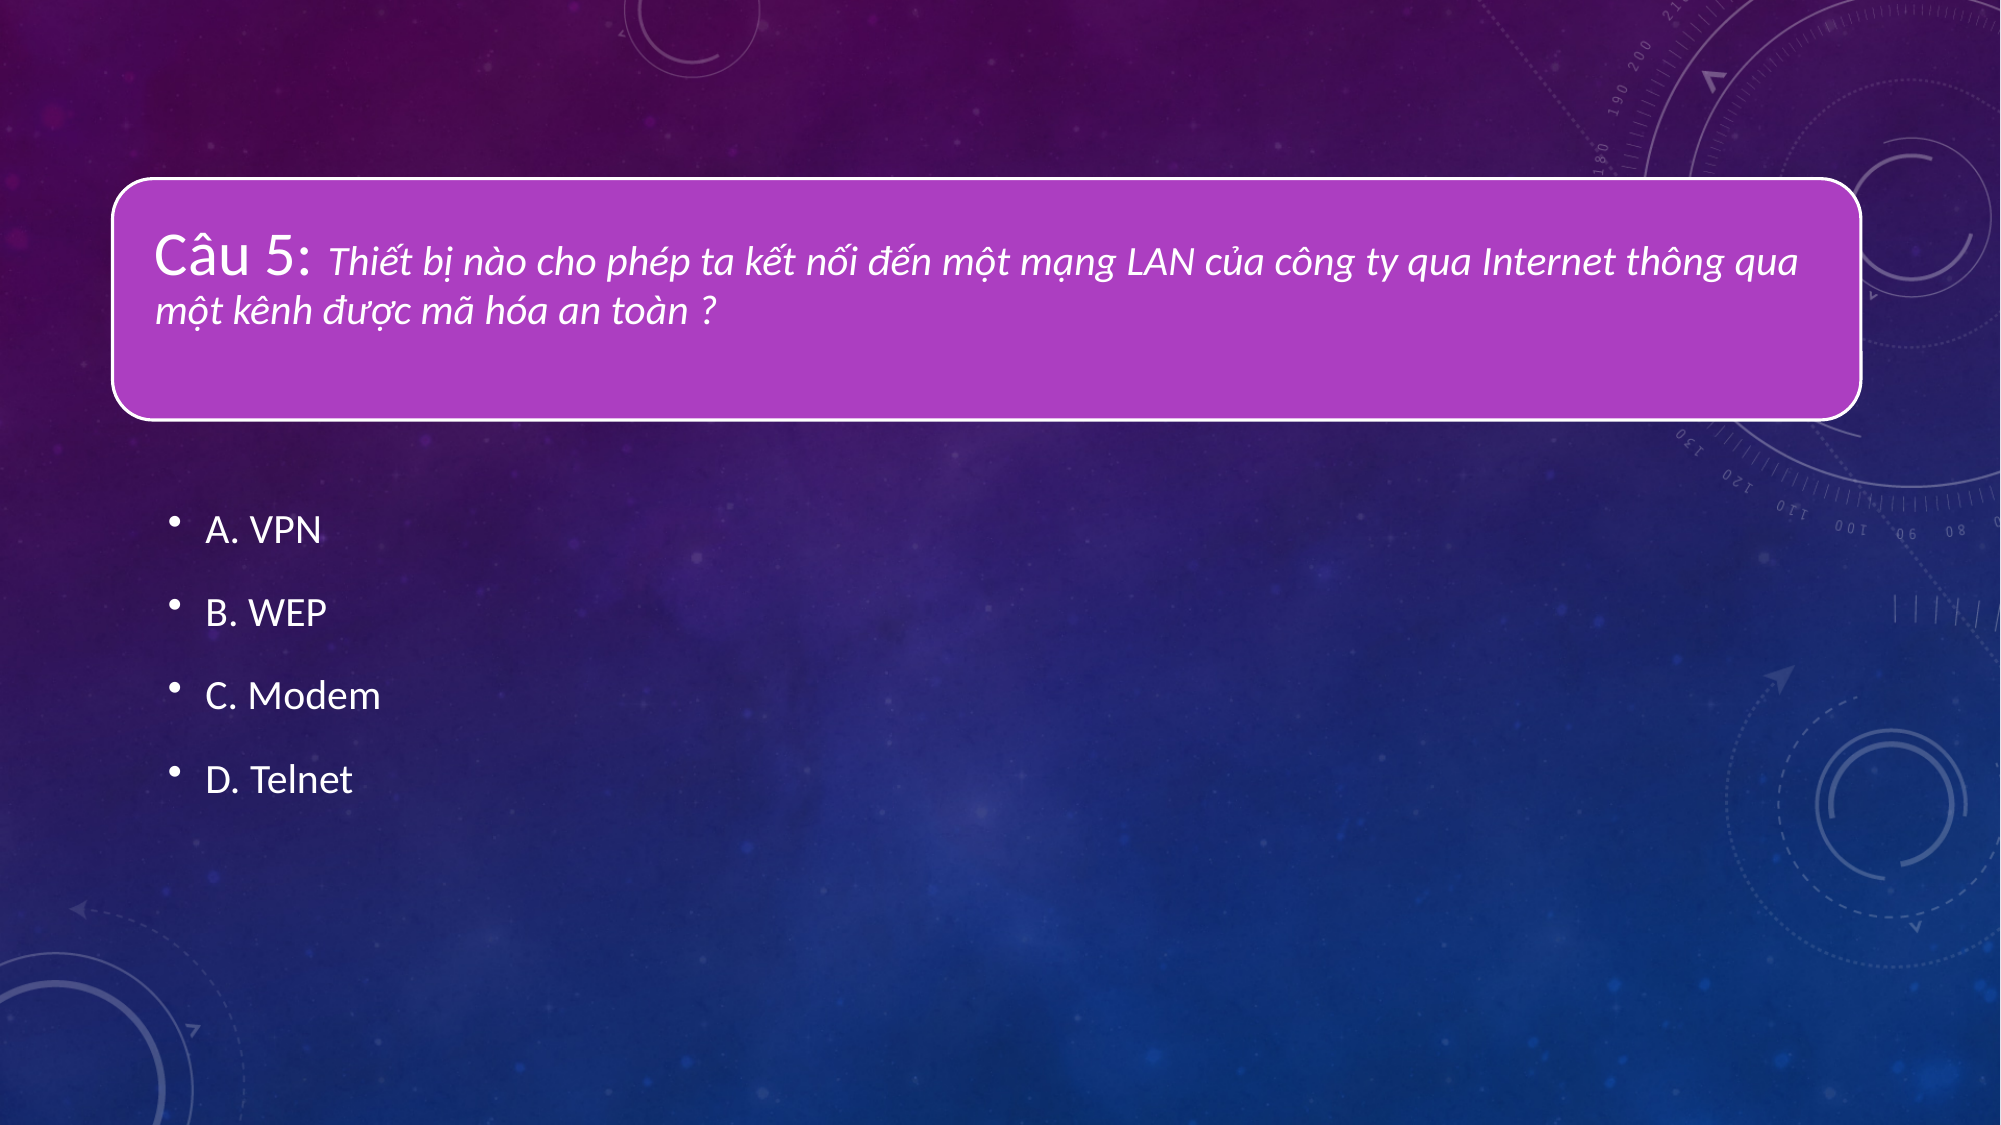

Câu 5: Thiết bị nào cho phép ta kết nối đến một mạng LAN của công ty qua Internet thông qua một kênh được mã hóa an toàn ?
A. VPN
B. WEP
C. Modem
D. Telnet